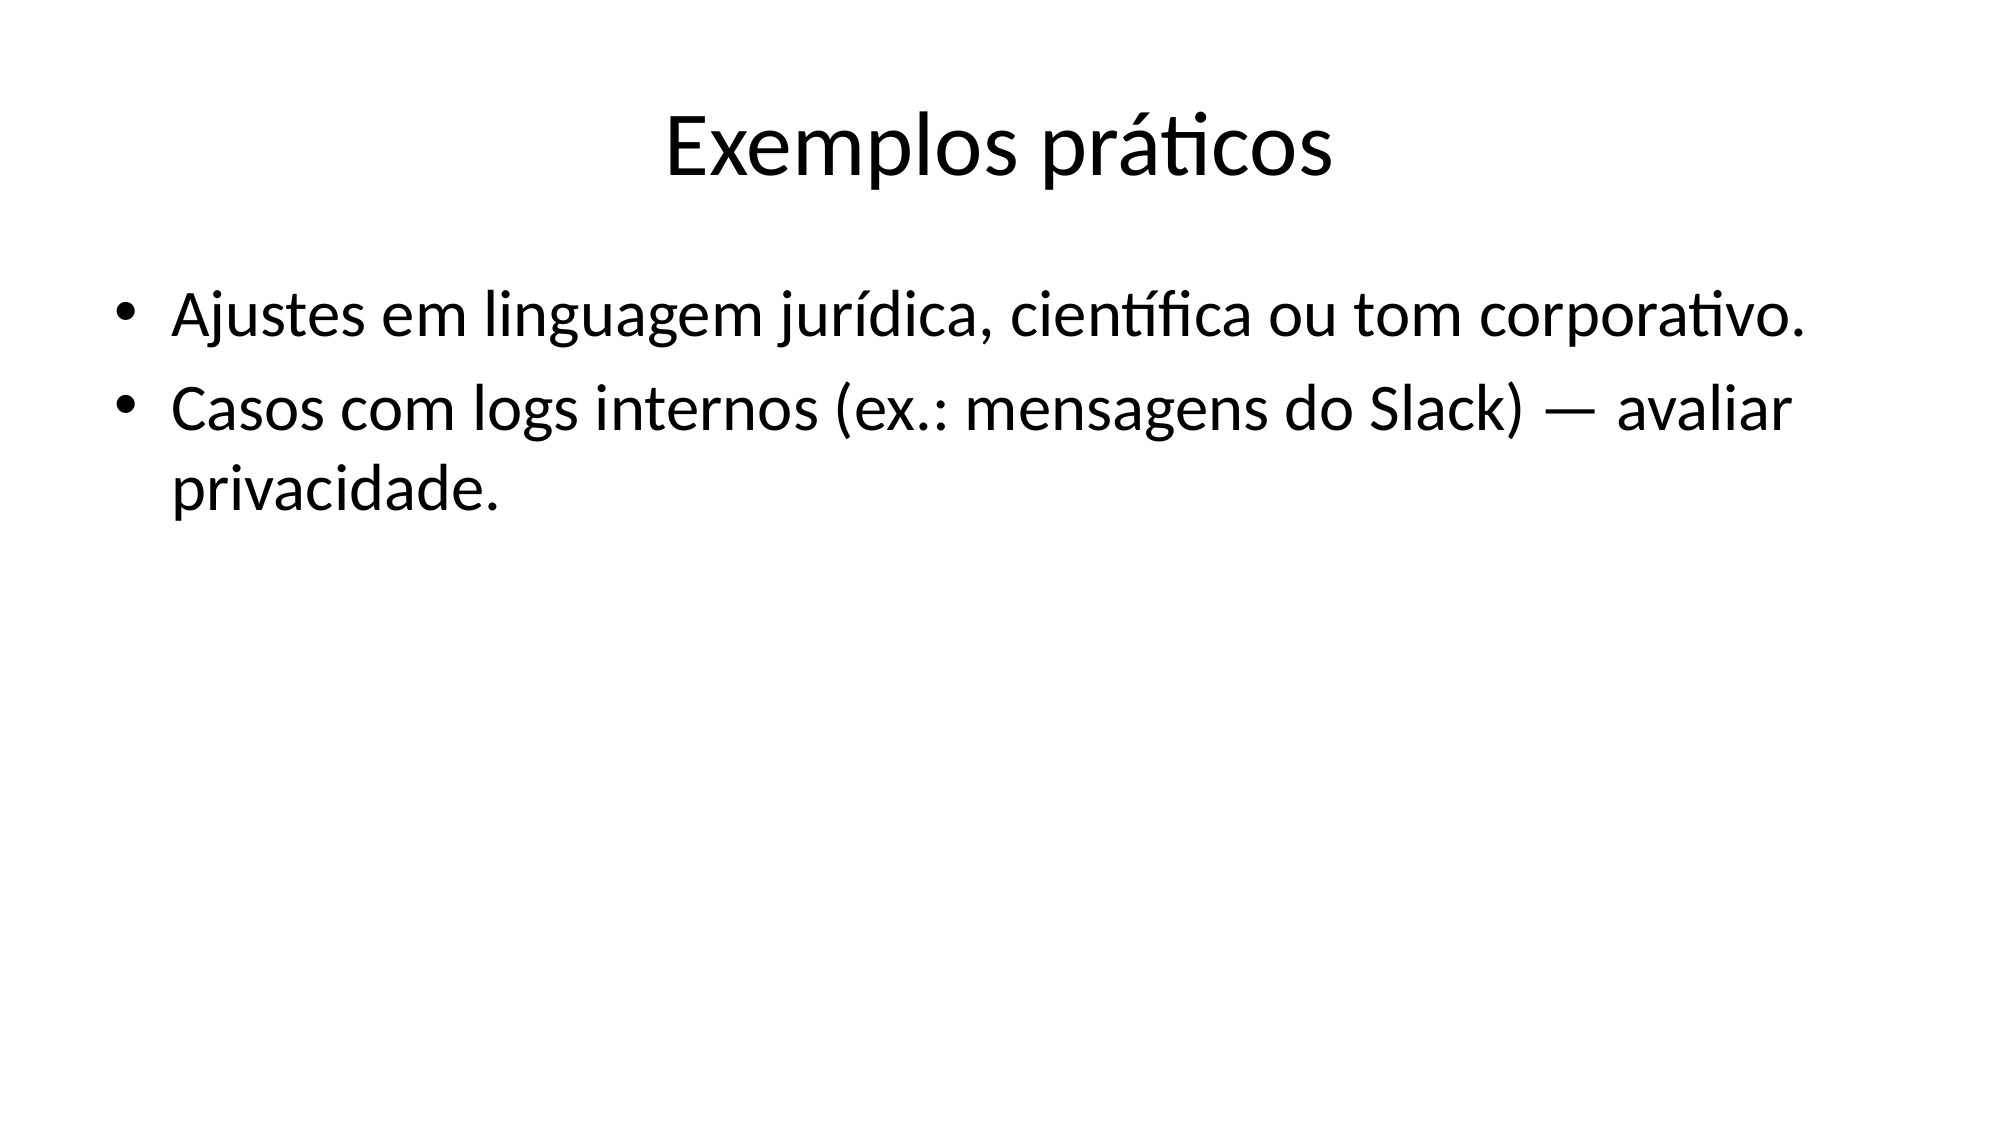

# Exemplos práticos
Ajustes em linguagem jurídica, científica ou tom corporativo.
Casos com logs internos (ex.: mensagens do Slack) — avaliar privacidade.